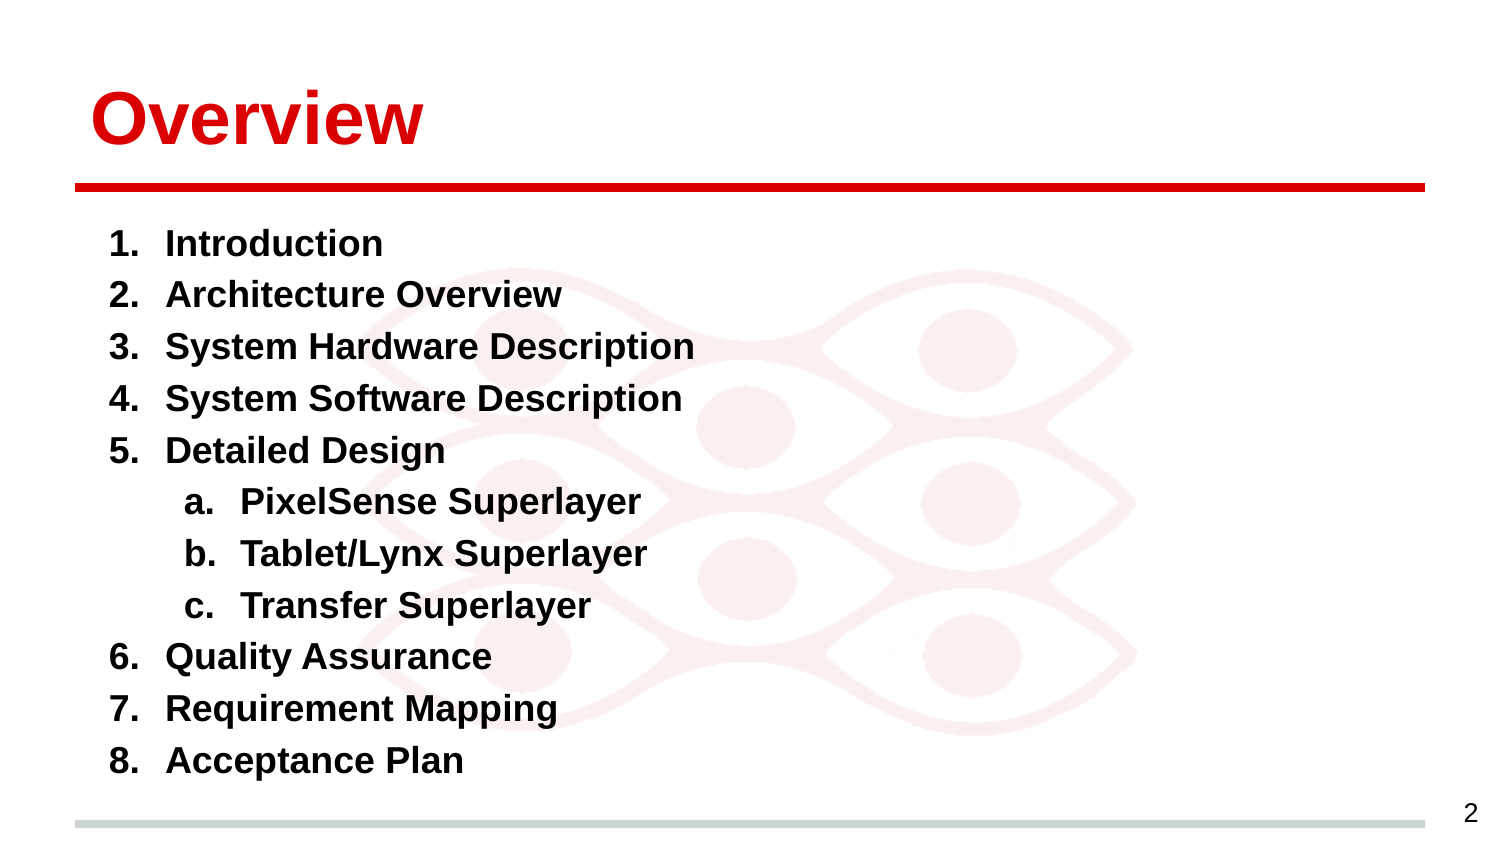

# Overview
Introduction
Architecture Overview
System Hardware Description
System Software Description
Detailed Design
PixelSense Superlayer
Tablet/Lynx Superlayer
Transfer Superlayer
Quality Assurance
Requirement Mapping
Acceptance Plan
2